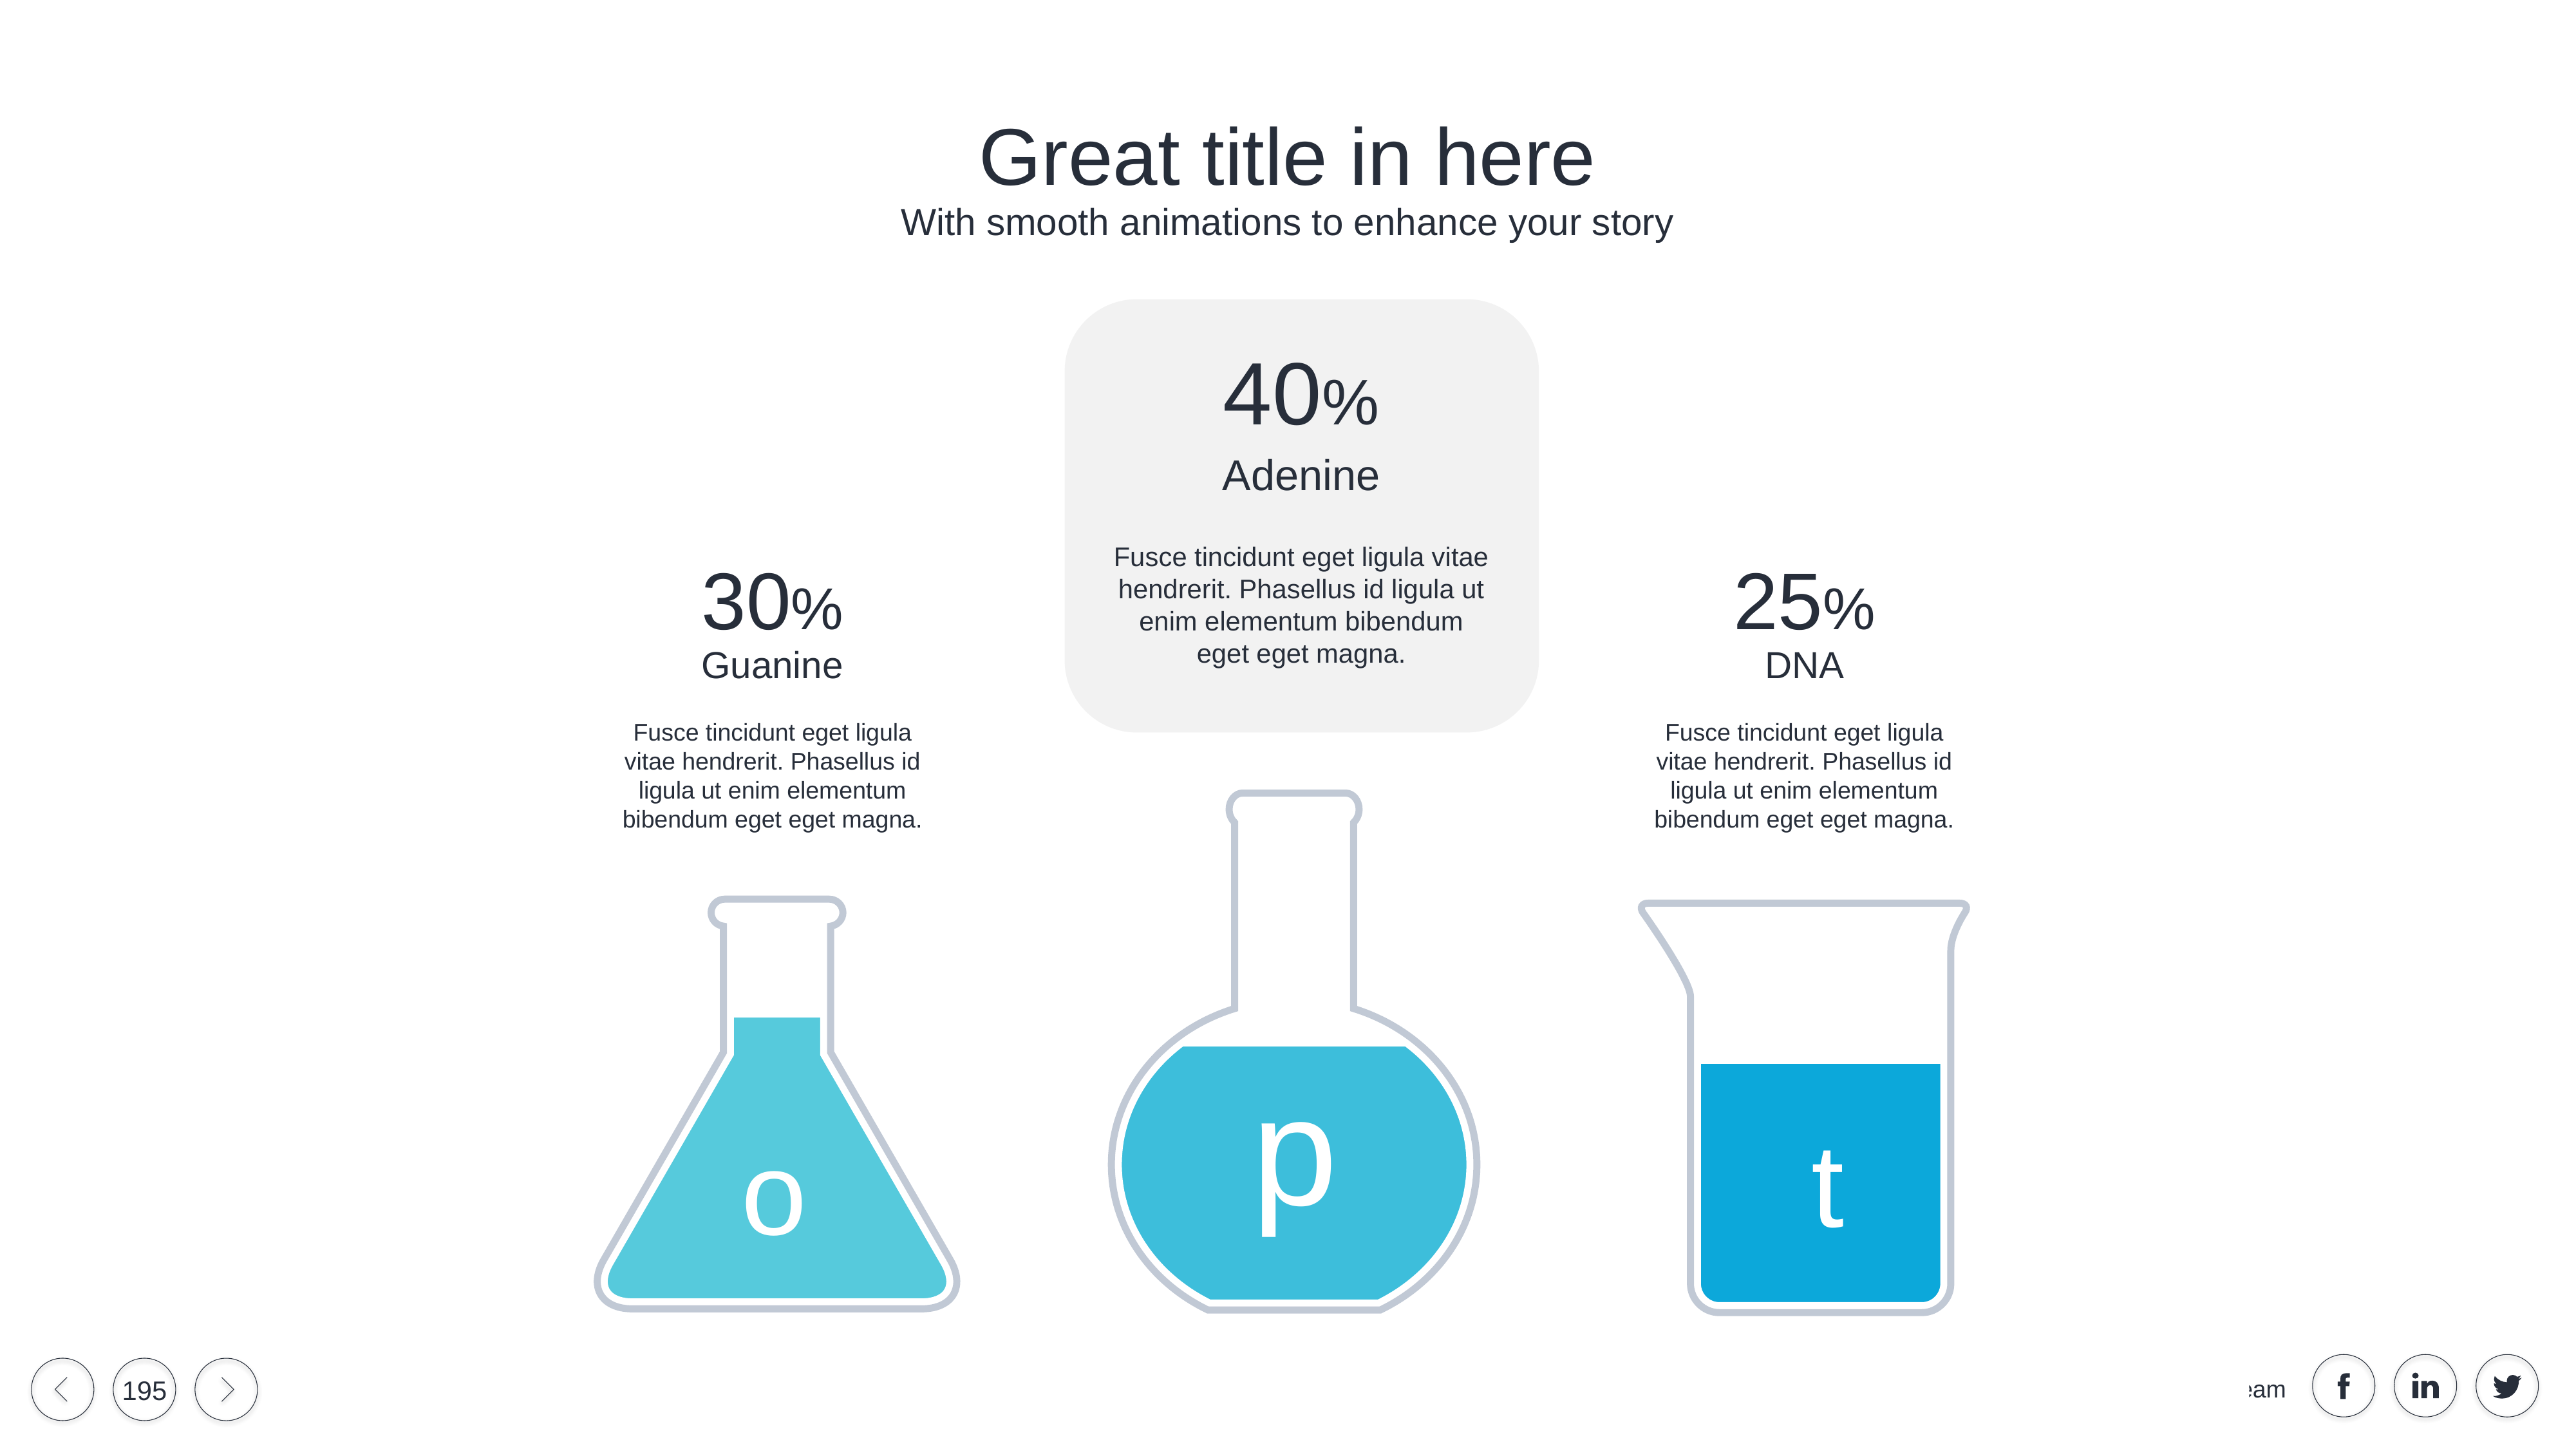

Great title in here
With smooth animations to enhance your story

40%
Adenine
Fusce tincidunt eget ligula vitae hendrerit. Phasellus id ligula ut enim elementum bibendum eget eget magna.
30%
Guanine
Fusce tincidunt eget ligula vitae hendrerit. Phasellus id ligula ut enim elementum bibendum eget eget magna.
25%
DNA
Fusce tincidunt eget ligula vitae hendrerit. Phasellus id ligula ut enim elementum bibendum eget eget magna.

p

t
o